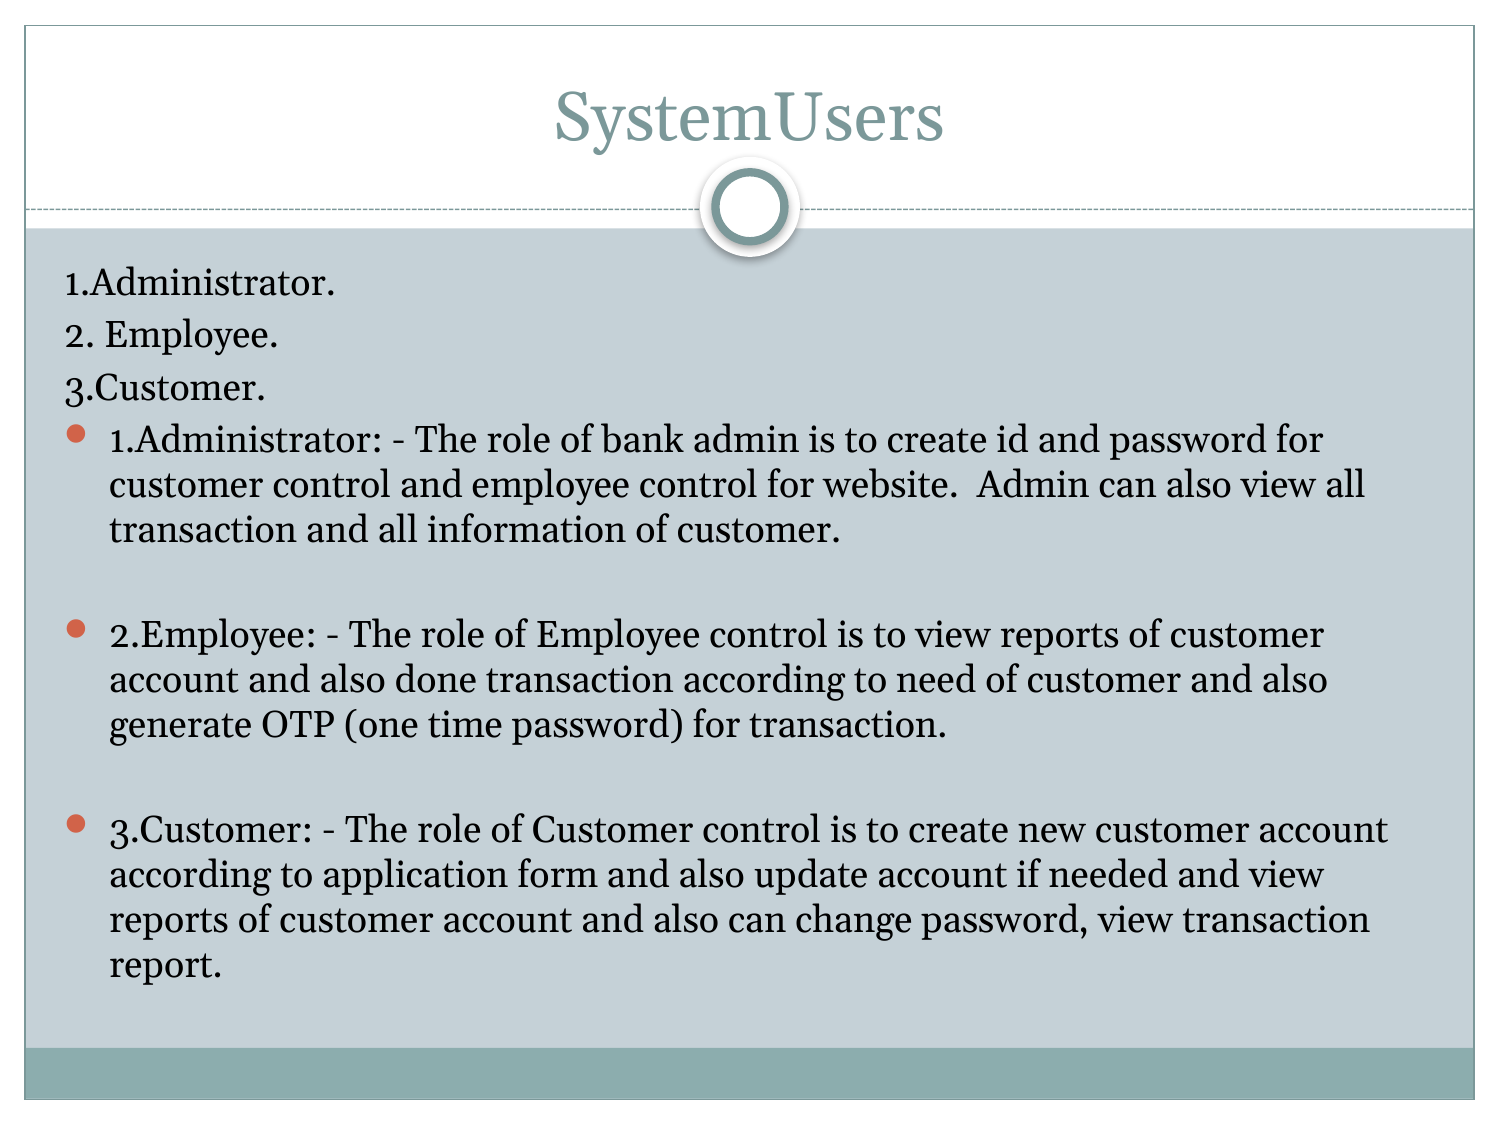

# SystemUsers
1.Administrator.
2. Employee.
3.Customer.
1.Administrator: - The role of bank admin is to create id and password for customer control and employee control for website.  Admin can also view all transaction and all information of customer.

2.Employee: - The role of Employee control is to view reports of customer account and also done transaction according to need of customer and also generate OTP (one time password) for transaction.

3.Customer: - The role of Customer control is to create new customer account according to application form and also update account if needed and view reports of customer account and also can change password, view transaction report.